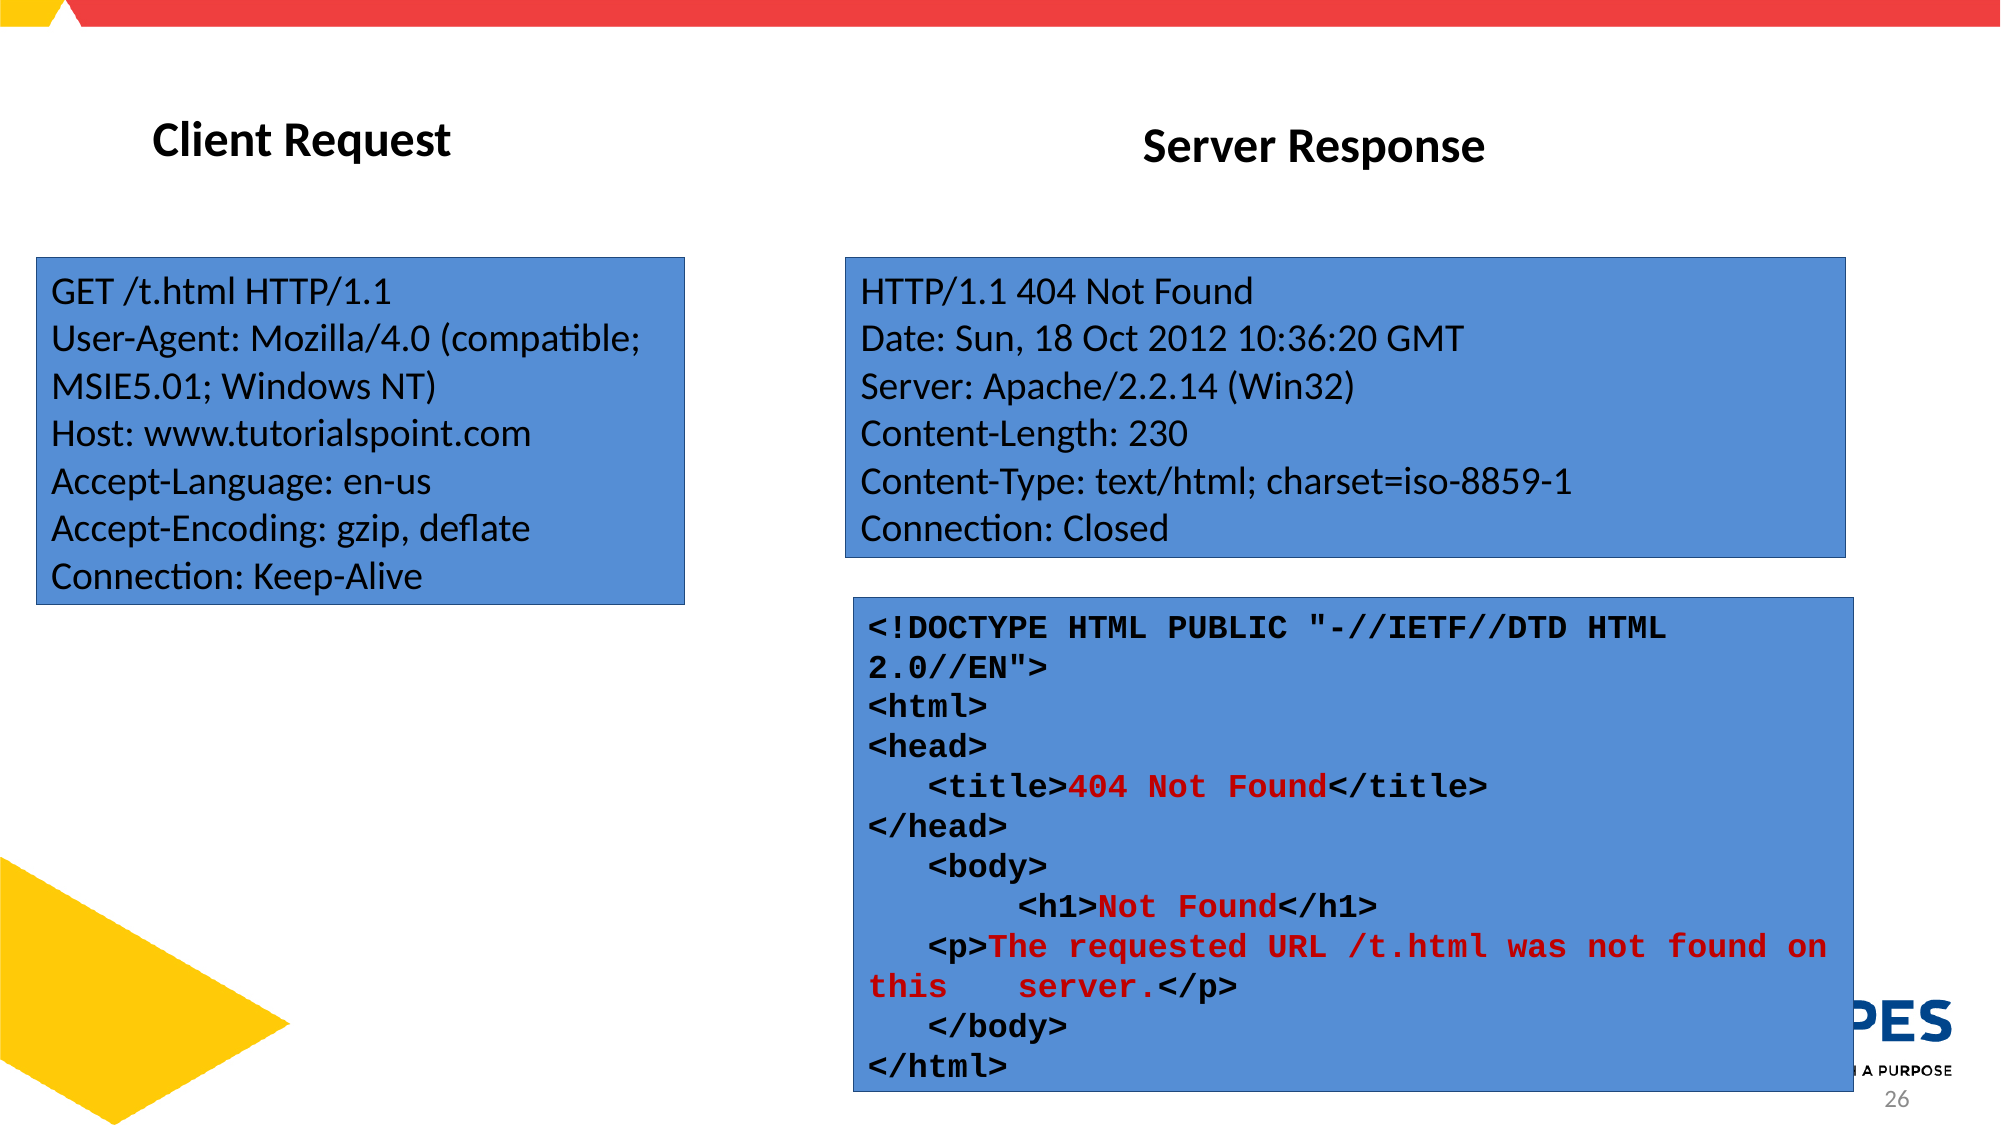

Client Request
Server Response
GET /t.html HTTP/1.1
User-Agent: Mozilla/4.0 (compatible; MSIE5.01; Windows NT)
Host: www.tutorialspoint.com
Accept-Language: en-us
Accept-Encoding: gzip, deflate
Connection: Keep-Alive
HTTP/1.1 404 Not Found
Date: Sun, 18 Oct 2012 10:36:20 GMT
Server: Apache/2.2.14 (Win32)
Content-Length: 230
Content-Type: text/html; charset=iso-8859-1
Connection: Closed
<!DOCTYPE HTML PUBLIC "-//IETF//DTD HTML 2.0//EN">
<html>
<head>
   <title>404 Not Found</title>
</head>
   <body>
	<h1>Not Found</h1>
   <p>The requested URL /t.html was not found on this 	server.</p>
   </body>
</html>